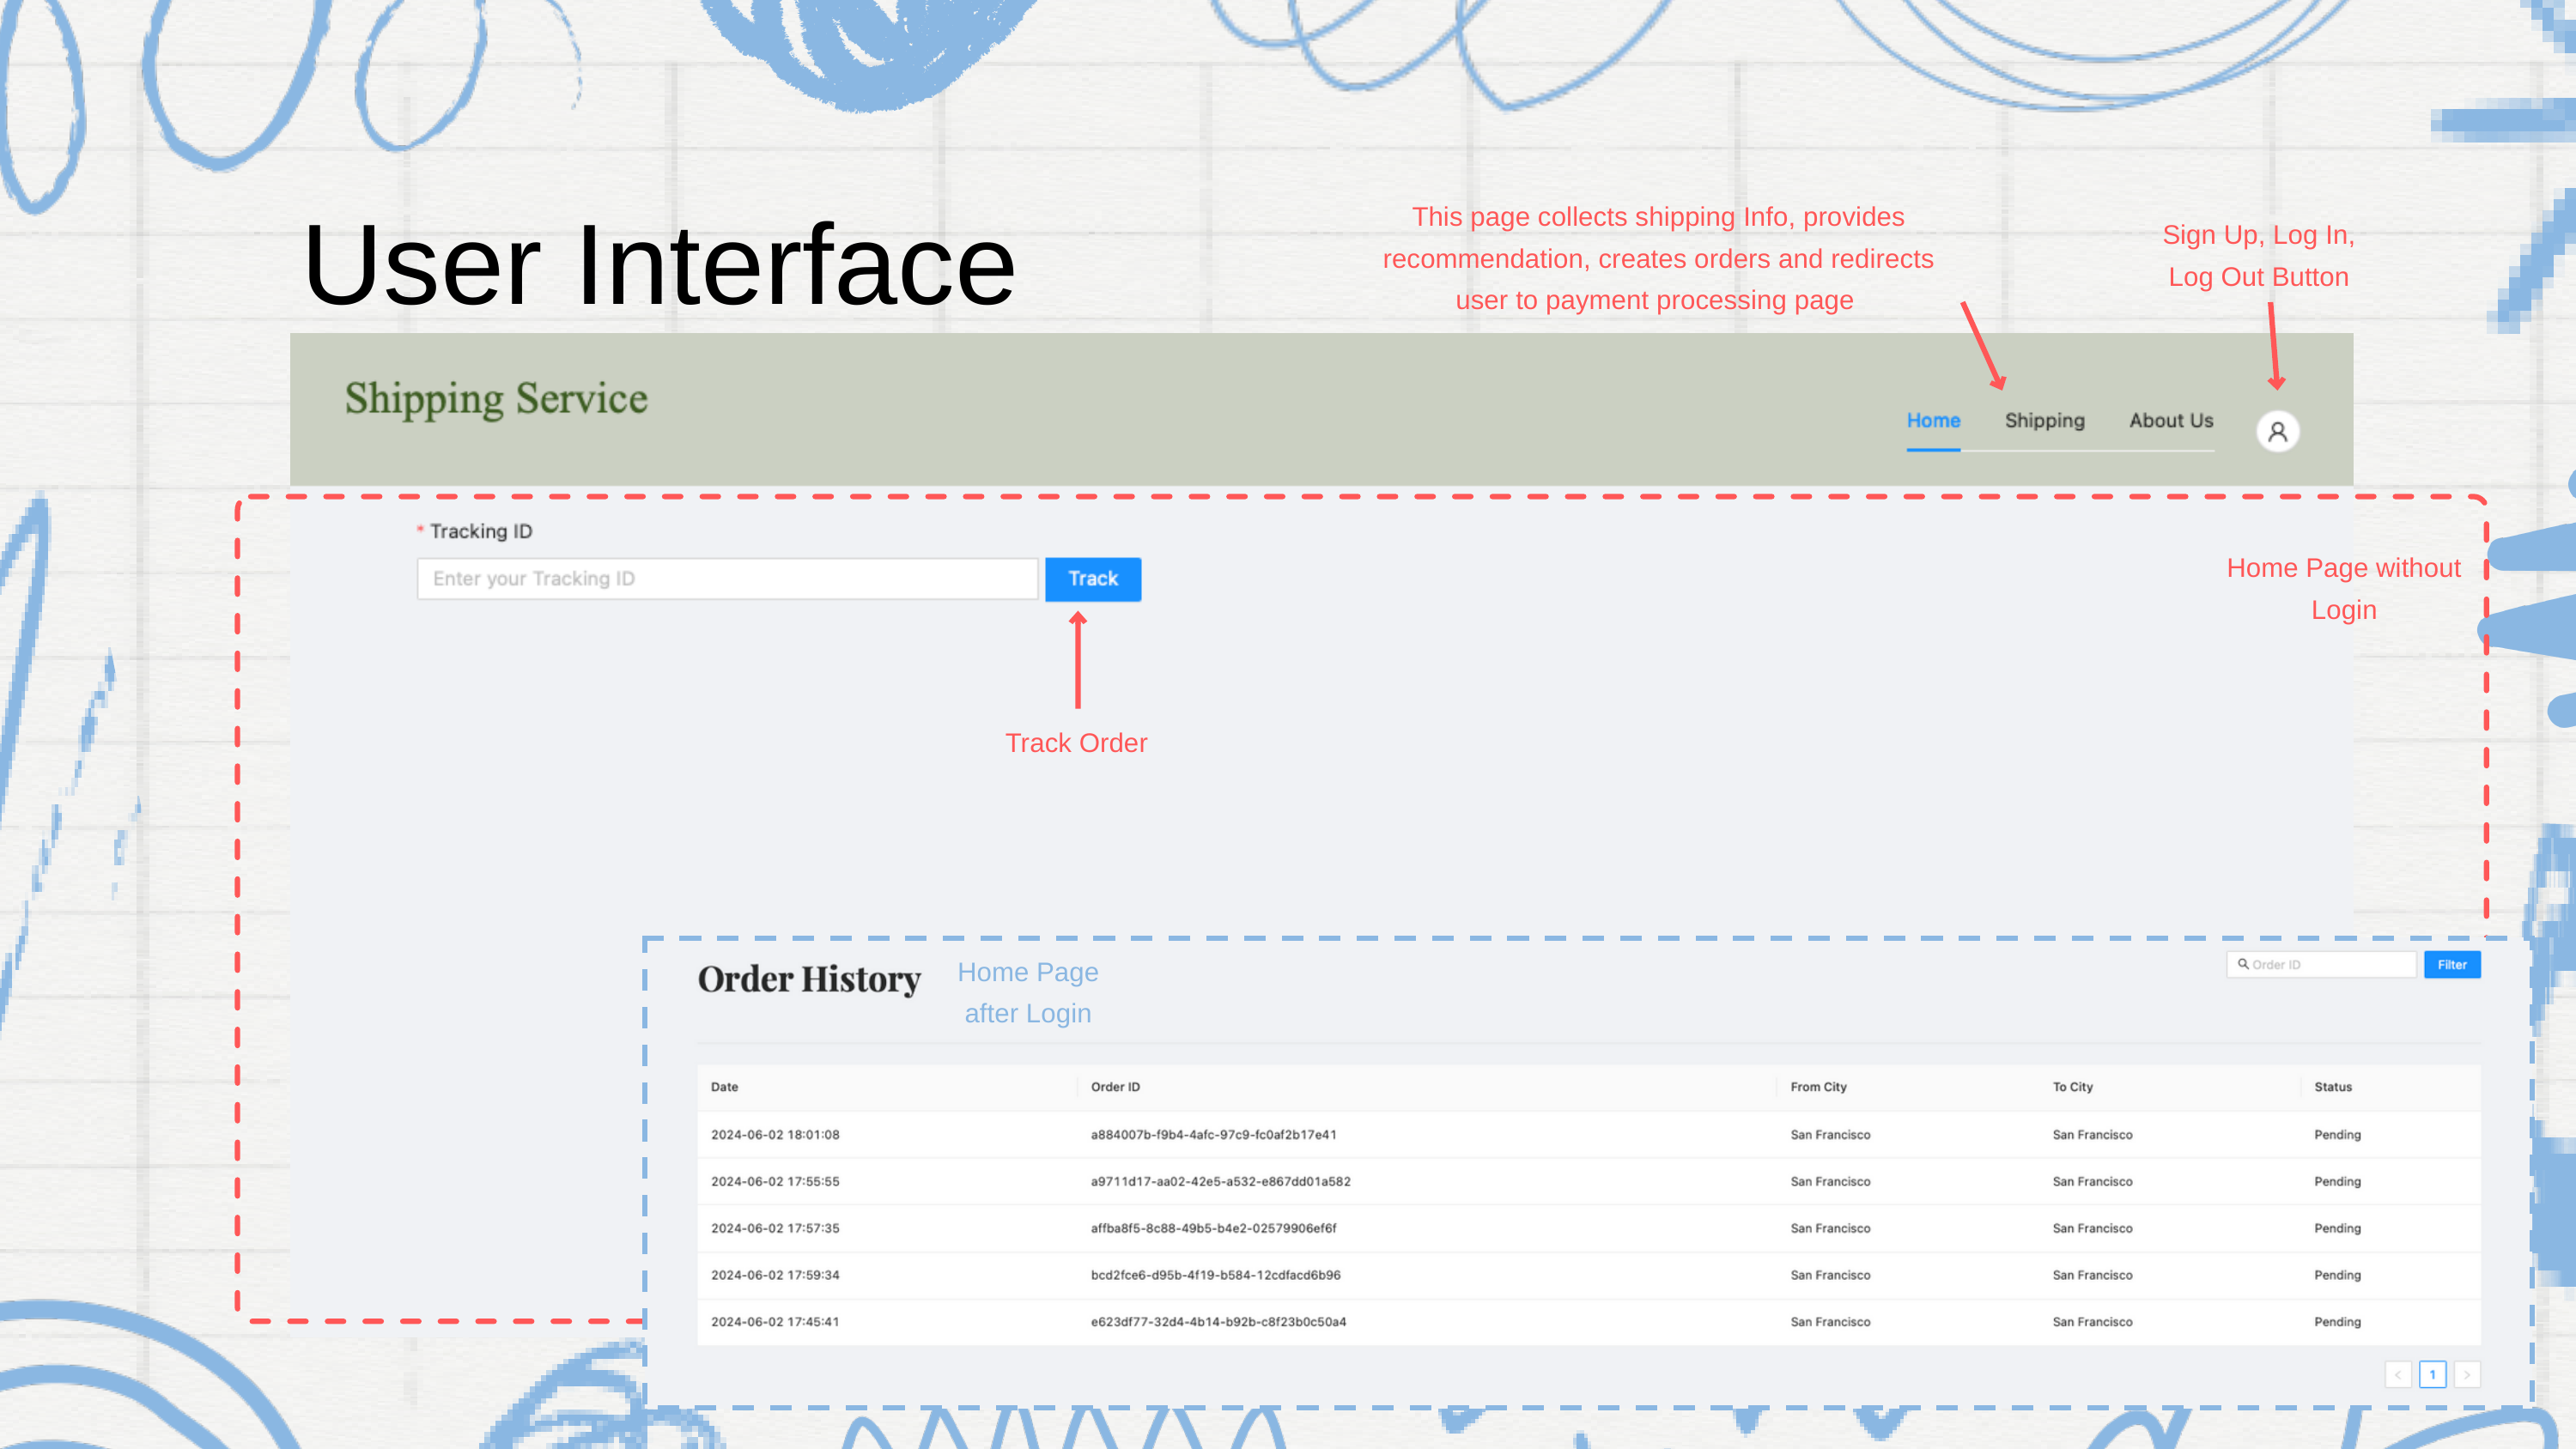

This page collects shipping Info, provides recommendation, creates orders and redirects user to payment processing page
Sign Up, Log In, Log Out Button
User Interface

Home Page without Login

Track Order

Home Page after Login